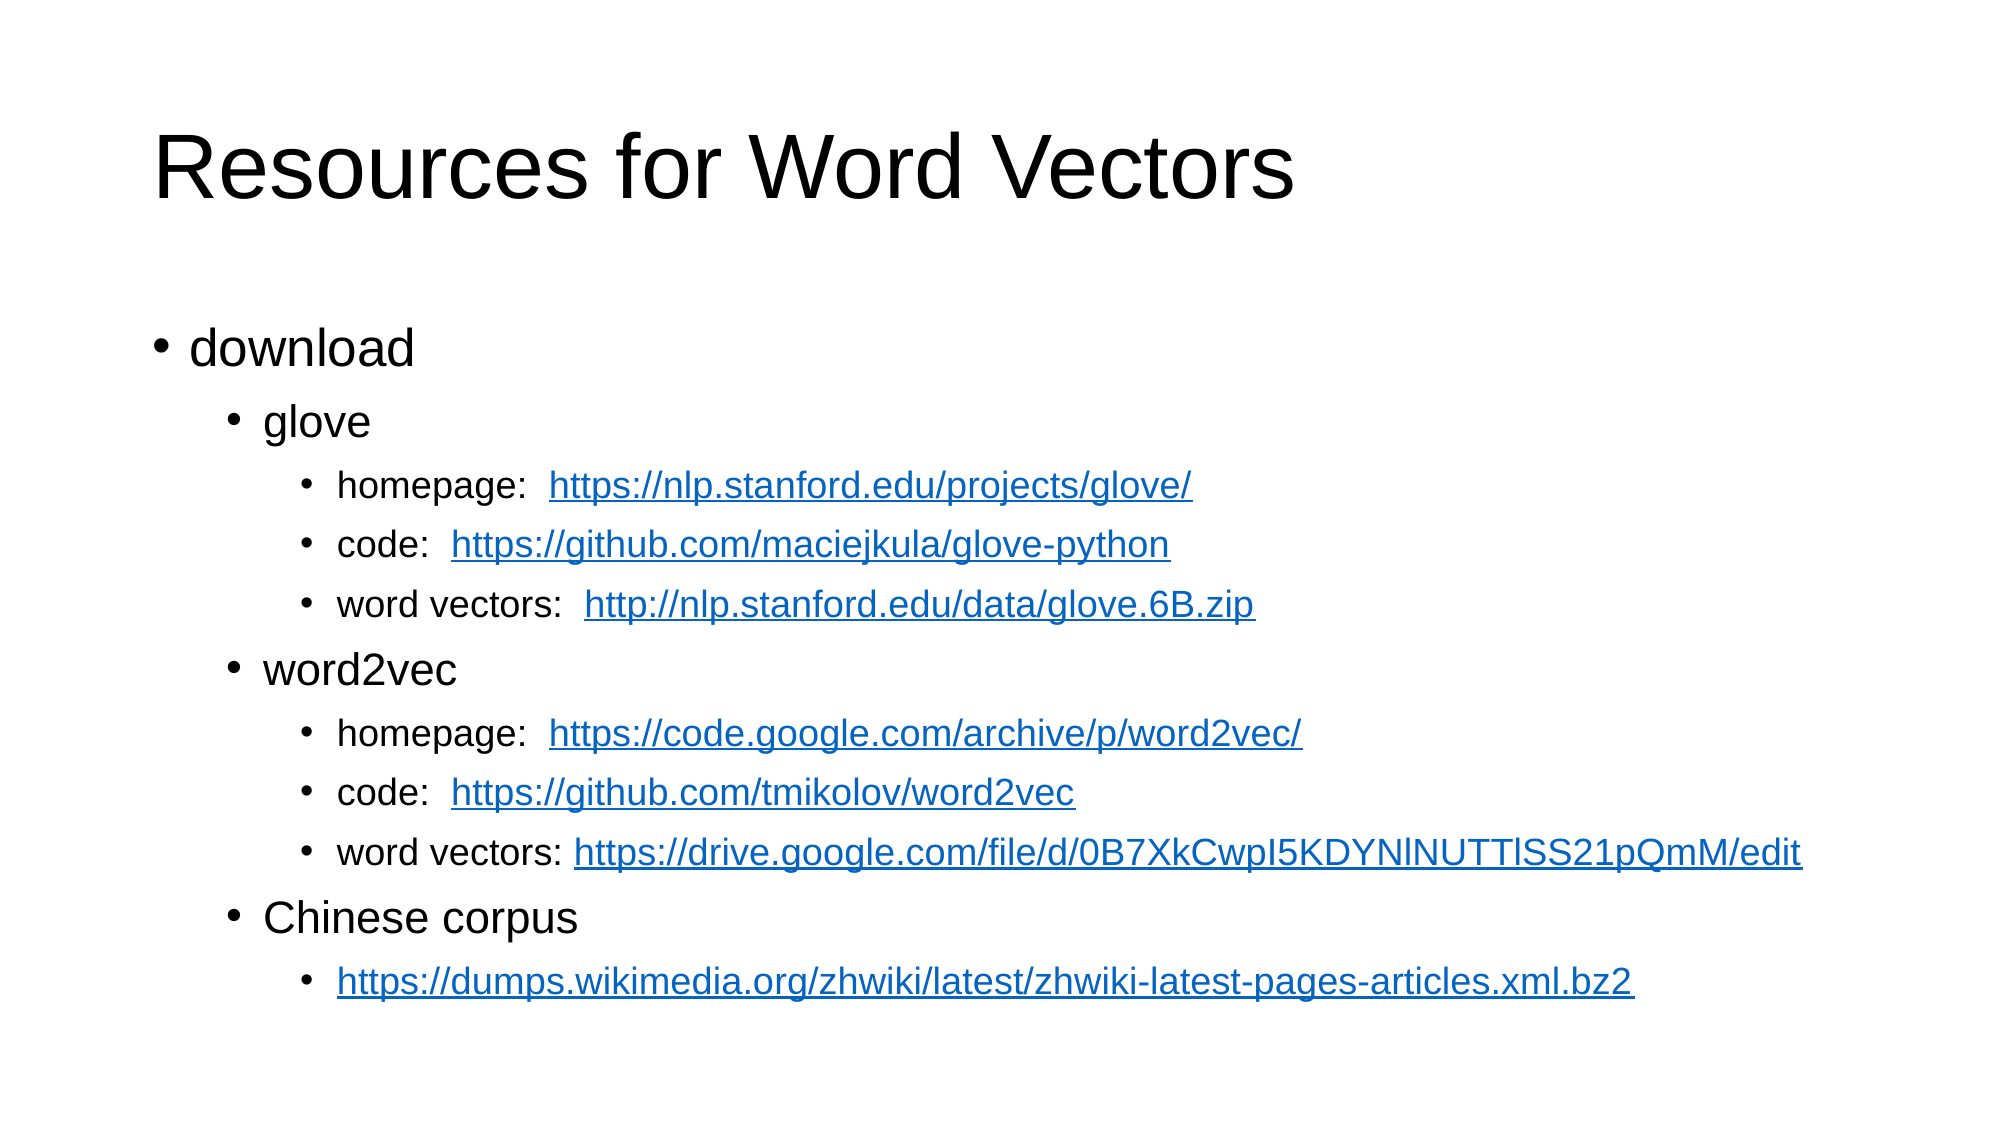

# Resources for Word Vectors
download
glove
homepage:  https://nlp.stanford.edu/projects/glove/
code:  https://github.com/maciejkula/glove-python
word vectors:  http://nlp.stanford.edu/data/glove.6B.zip
word2vec
homepage:  https://code.google.com/archive/p/word2vec/
code:  https://github.com/tmikolov/word2vec
word vectors: https://drive.google.com/file/d/0B7XkCwpI5KDYNlNUTTlSS21pQmM/edit
Chinese corpus
https://dumps.wikimedia.org/zhwiki/latest/zhwiki-latest-pages-articles.xml.bz2